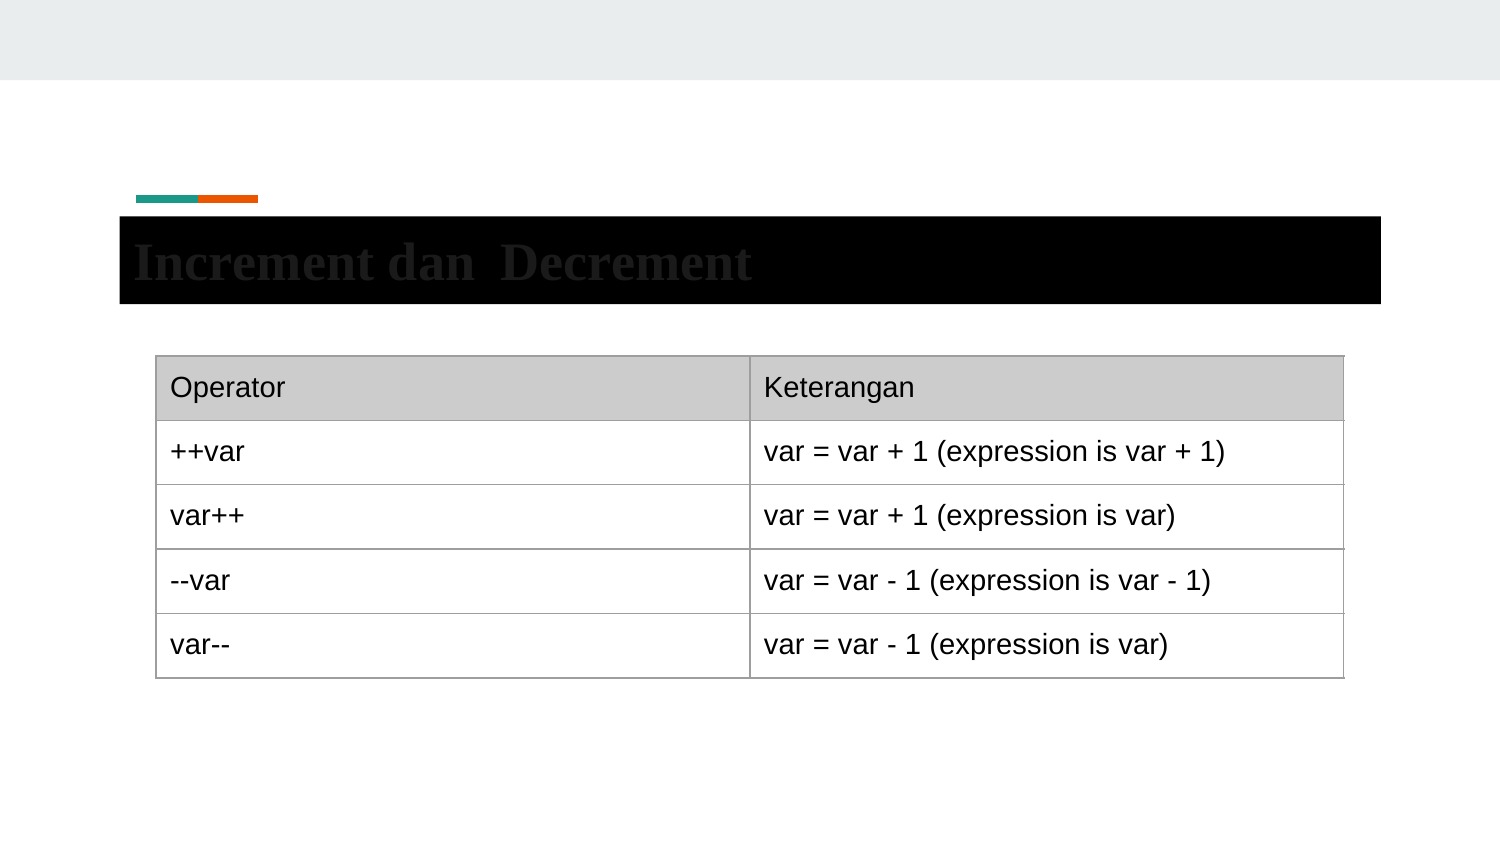

Increment dan Decrement

Operator

Keterangan

++var

var = var + 1 (expression is var + 1)

var++

var = var + 1 (expression is var)

--var

var = var - 1 (expression is var - 1)

var--

var = var - 1 (expression is var)